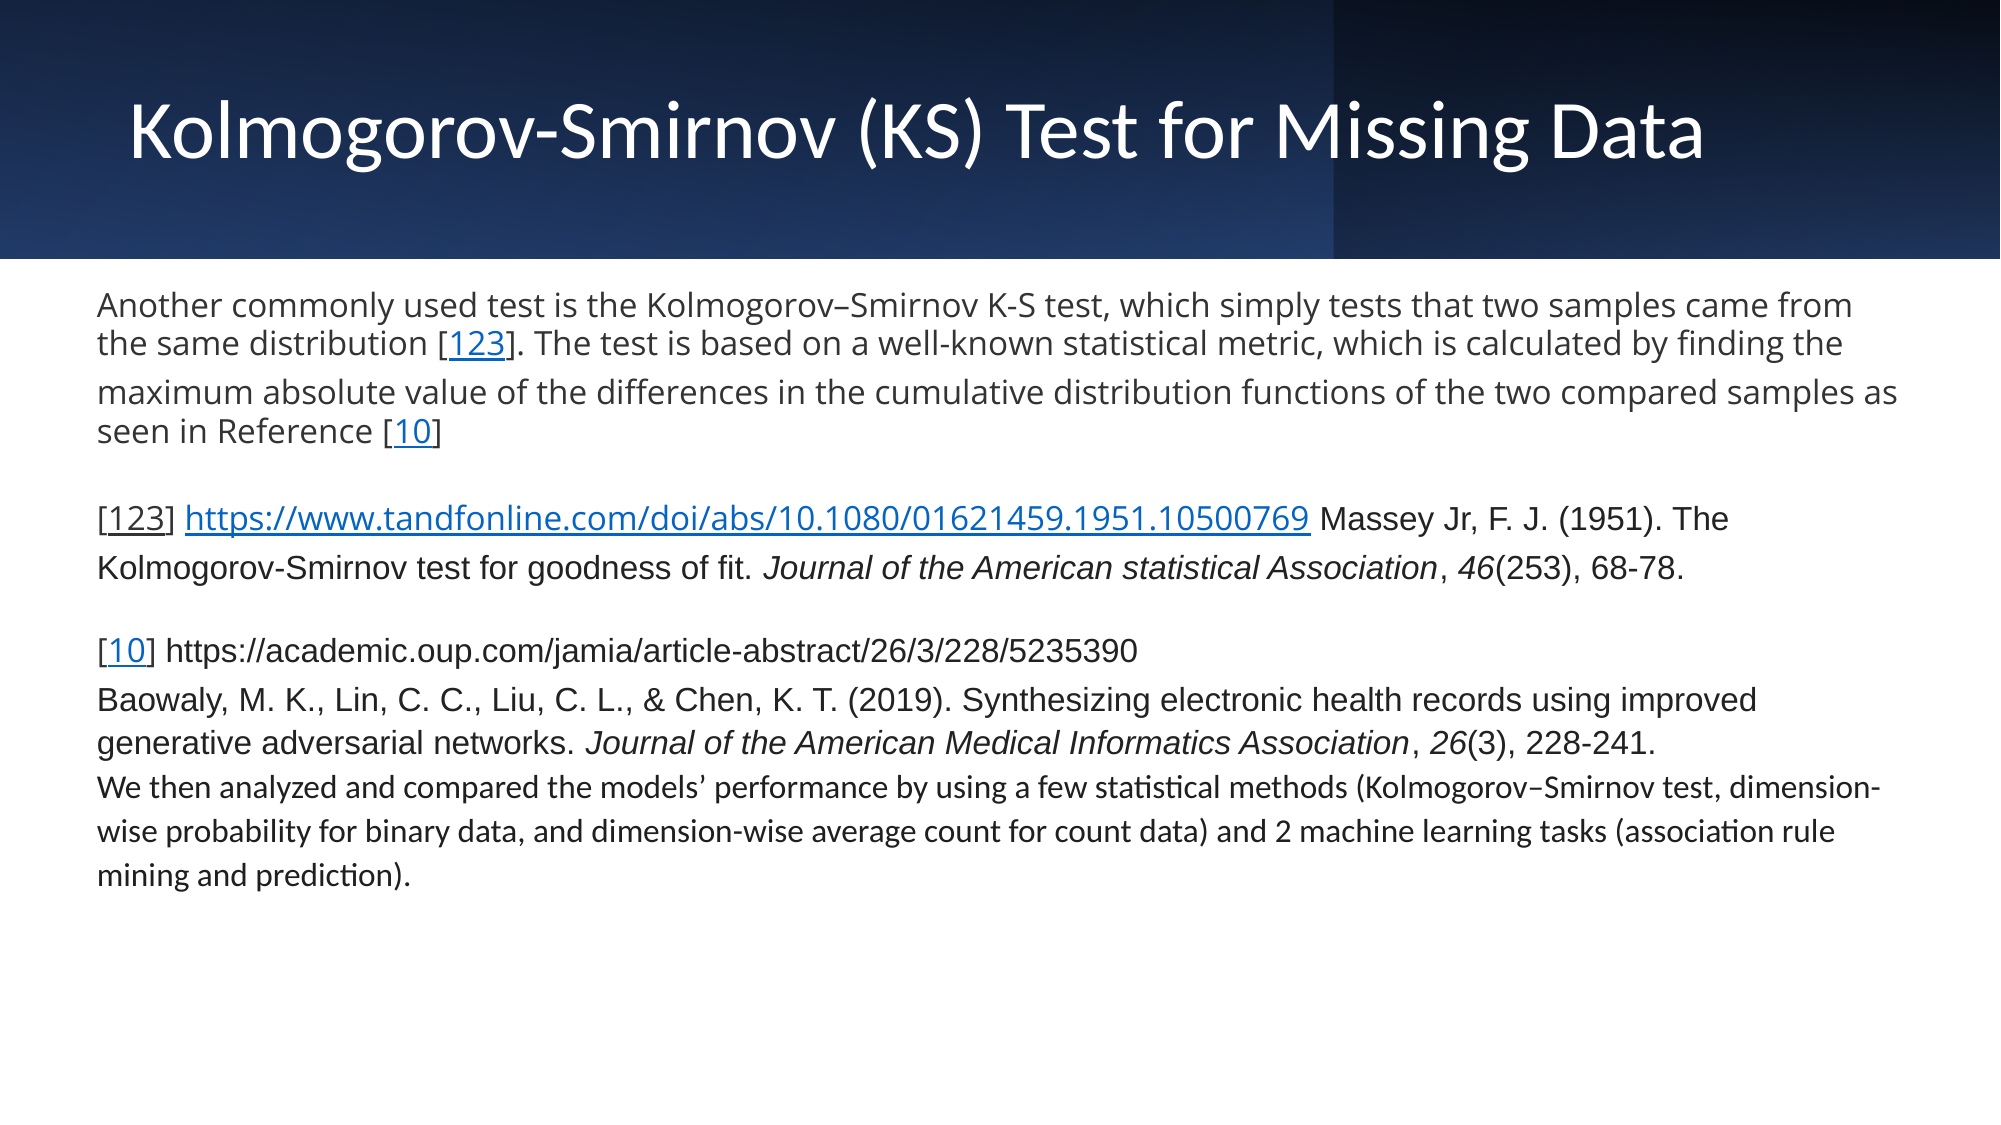

# Kolmogorov-Smirnov (KS) Test for Missing Data
Another commonly used test is the Kolmogorov–Smirnov K-S test, which simply tests that two samples came from the same distribution [123]. The test is based on a well-known statistical metric, which is calculated by finding the maximum absolute value of the differences in the cumulative distribution functions of the two compared samples as seen in Reference [10]

[123] https://www.tandfonline.com/doi/abs/10.1080/01621459.1951.10500769 Massey Jr, F. J. (1951). The Kolmogorov-Smirnov test for goodness of fit. Journal of the American statistical Association, 46(253), 68-78.‏

[10] https://academic.oup.com/jamia/article-abstract/26/3/228/5235390
Baowaly, M. K., Lin, C. C., Liu, C. L., & Chen, K. T. (2019). Synthesizing electronic health records using improved generative adversarial networks. Journal of the American Medical Informatics Association, 26(3), 228-241.‏
We then analyzed and compared the models’ performance by using a few statistical methods (Kolmogorov–Smirnov test, dimension-wise probability for binary data, and dimension-wise average count for count data) and 2 machine learning tasks (association rule mining and prediction).